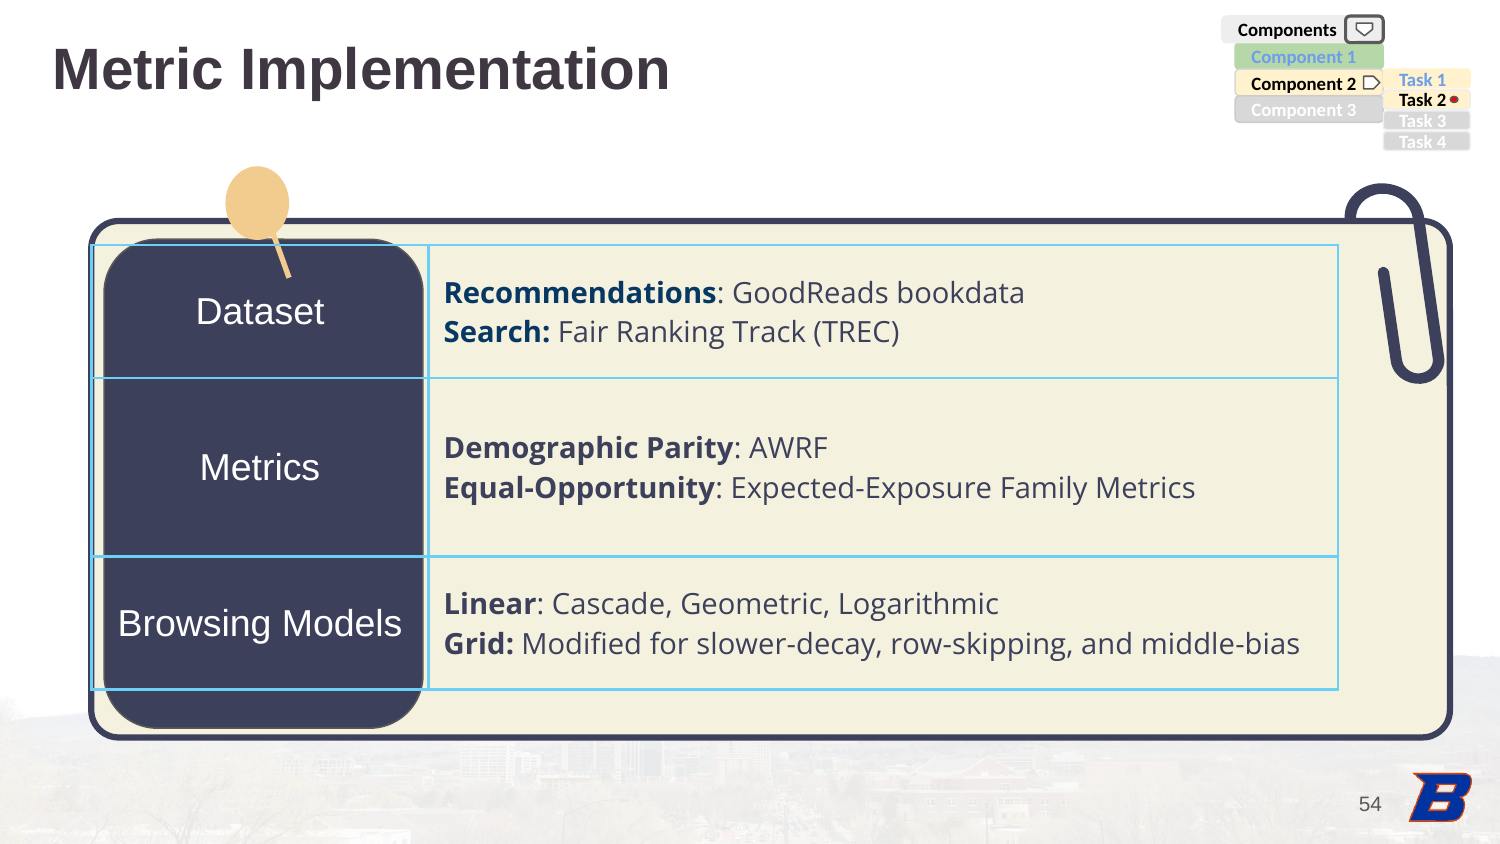

Metric Implementation
Components

Component 1
Component 2
Task 1

Task 2
Component 3

Task 3
Task 4

| Dataset | Recommendations: GoodReads bookdata Search: Fair Ranking Track (TREC) |
| --- | --- |
| Metrics | Demographic Parity: AWRF Equal-Opportunity: Expected-Exposure Family Metrics |
| Browsing Models | Linear: Cascade, Geometric, Logarithmic Grid: Modified for slower-decay, row-skipping, and middle-bias |
54